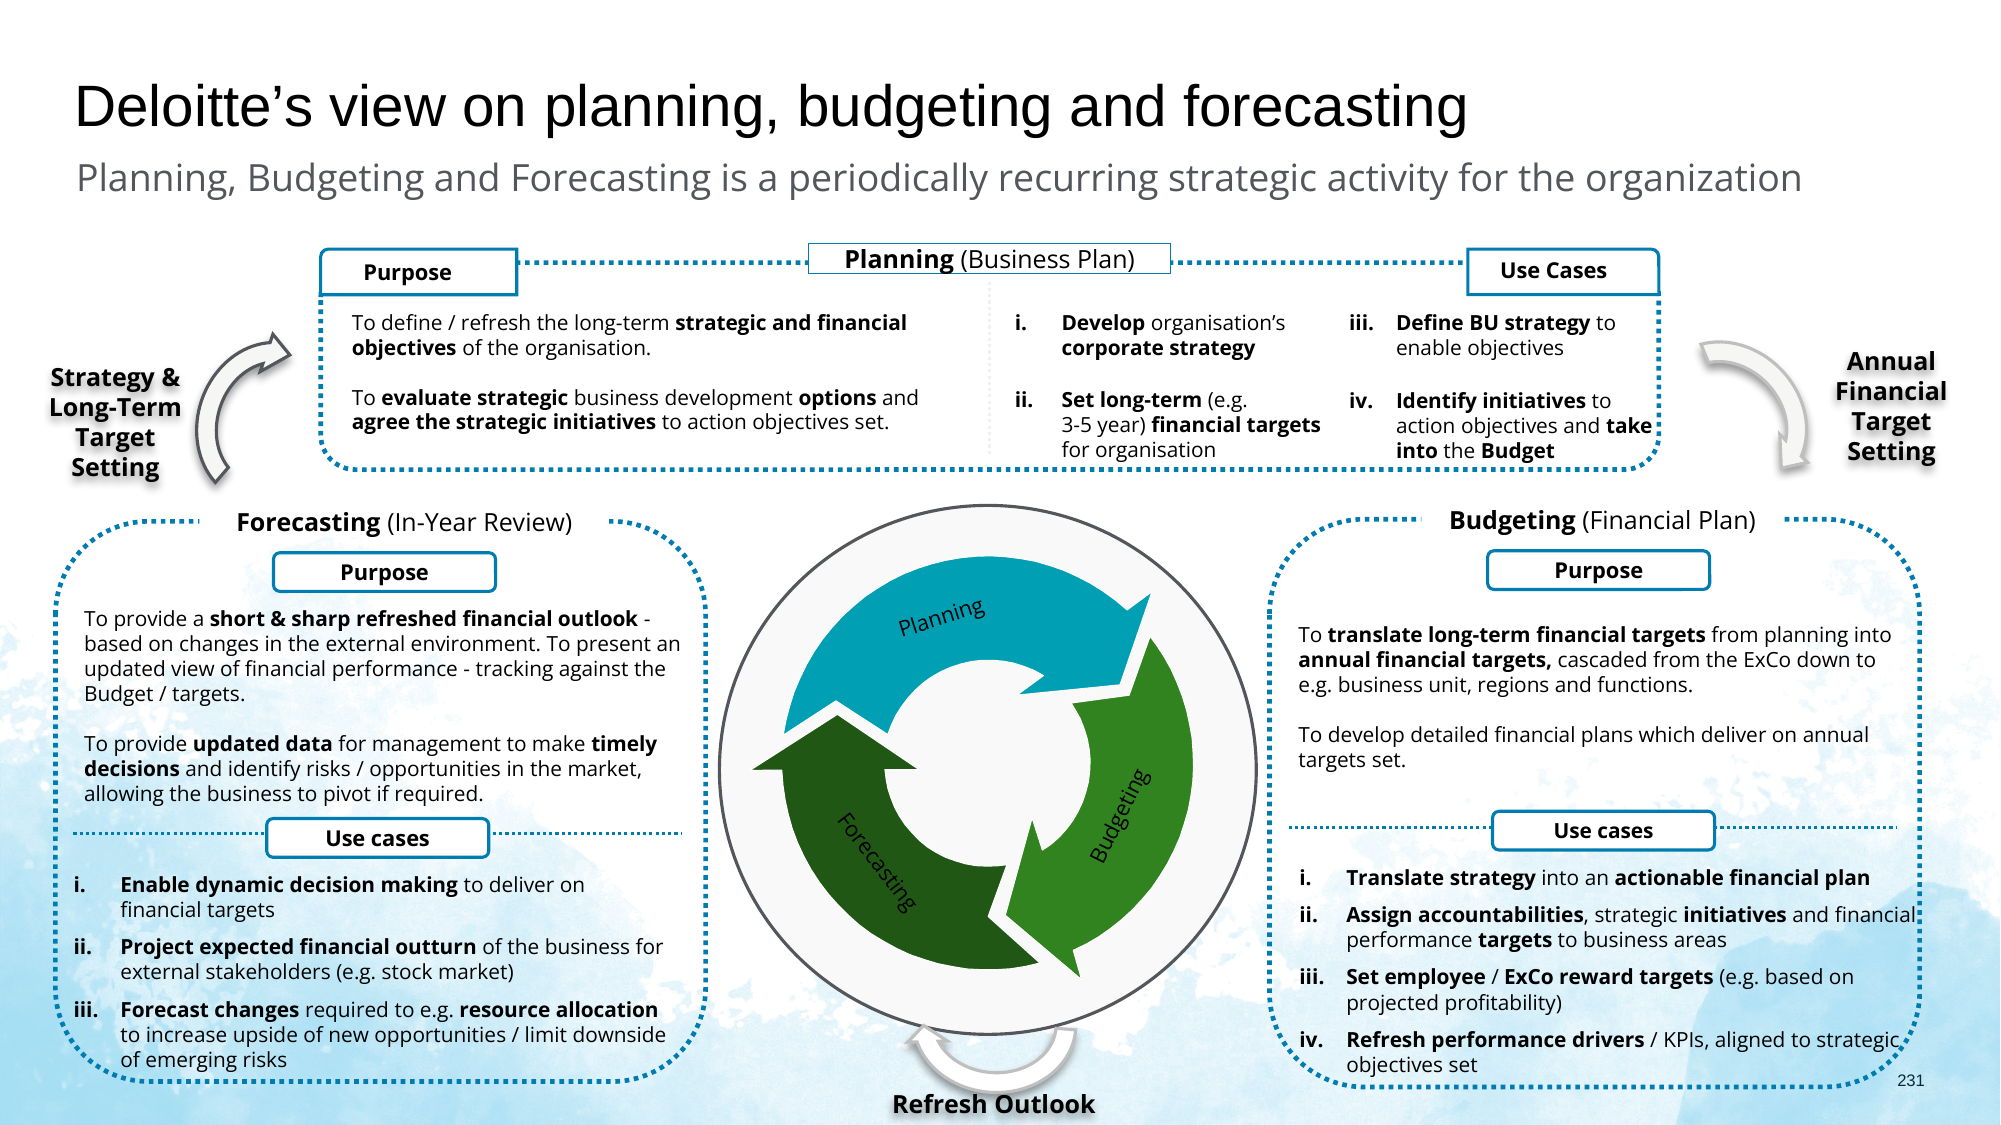

# Deloitte’s view on planning, budgeting and forecasting
Planning, Budgeting and Forecasting is a periodically recurring strategic activity for the organization
Planning (Business Plan)

Use Cases
Purpose

To define / refresh the long-term strategic and financial objectives of the organisation.
To evaluate strategic business development options and agree the strategic initiatives to action objectives set.
Develop organisation’s corporate strategy
Set long-term (e.g.
3-5 year) financial targets for organisation
Define BU strategy to enable objectives
Identify initiatives to action objectives and take into the Budget

Annual Financial Target
Setting
Strategy & Long-Term Target
Setting
Budgeting (Financial Plan)

Forecasting (In-Year Review)

Planning

Budgeting
Forecasting
Purpose
Purpose
To provide a short & sharp refreshed financial outlook - based on changes in the external environment. To present an updated view of financial performance - tracking against the Budget / targets.
To provide updated data for management to make timely decisions and identify risks / opportunities in the market, allowing the business to pivot if required.
To translate long-term financial targets from planning into annual financial targets, cascaded from the ExCo down to e.g. business unit, regions and functions.
To develop detailed financial plans which deliver on annual targets set.

Use cases

Use cases
Translate strategy into an actionable financial plan
Assign accountabilities, strategic initiatives and financial performance targets to business areas
Set employee / ExCo reward targets (e.g. based on projected profitability)
Refresh performance drivers / KPIs, aligned to strategic objectives set
Enable dynamic decision making to deliver on financial targets
Project expected financial outturn of the business for external stakeholders (e.g. stock market)
Forecast changes required to e.g. resource allocation to increase upside of new opportunities / limit downside of emerging risks

Refresh Outlook